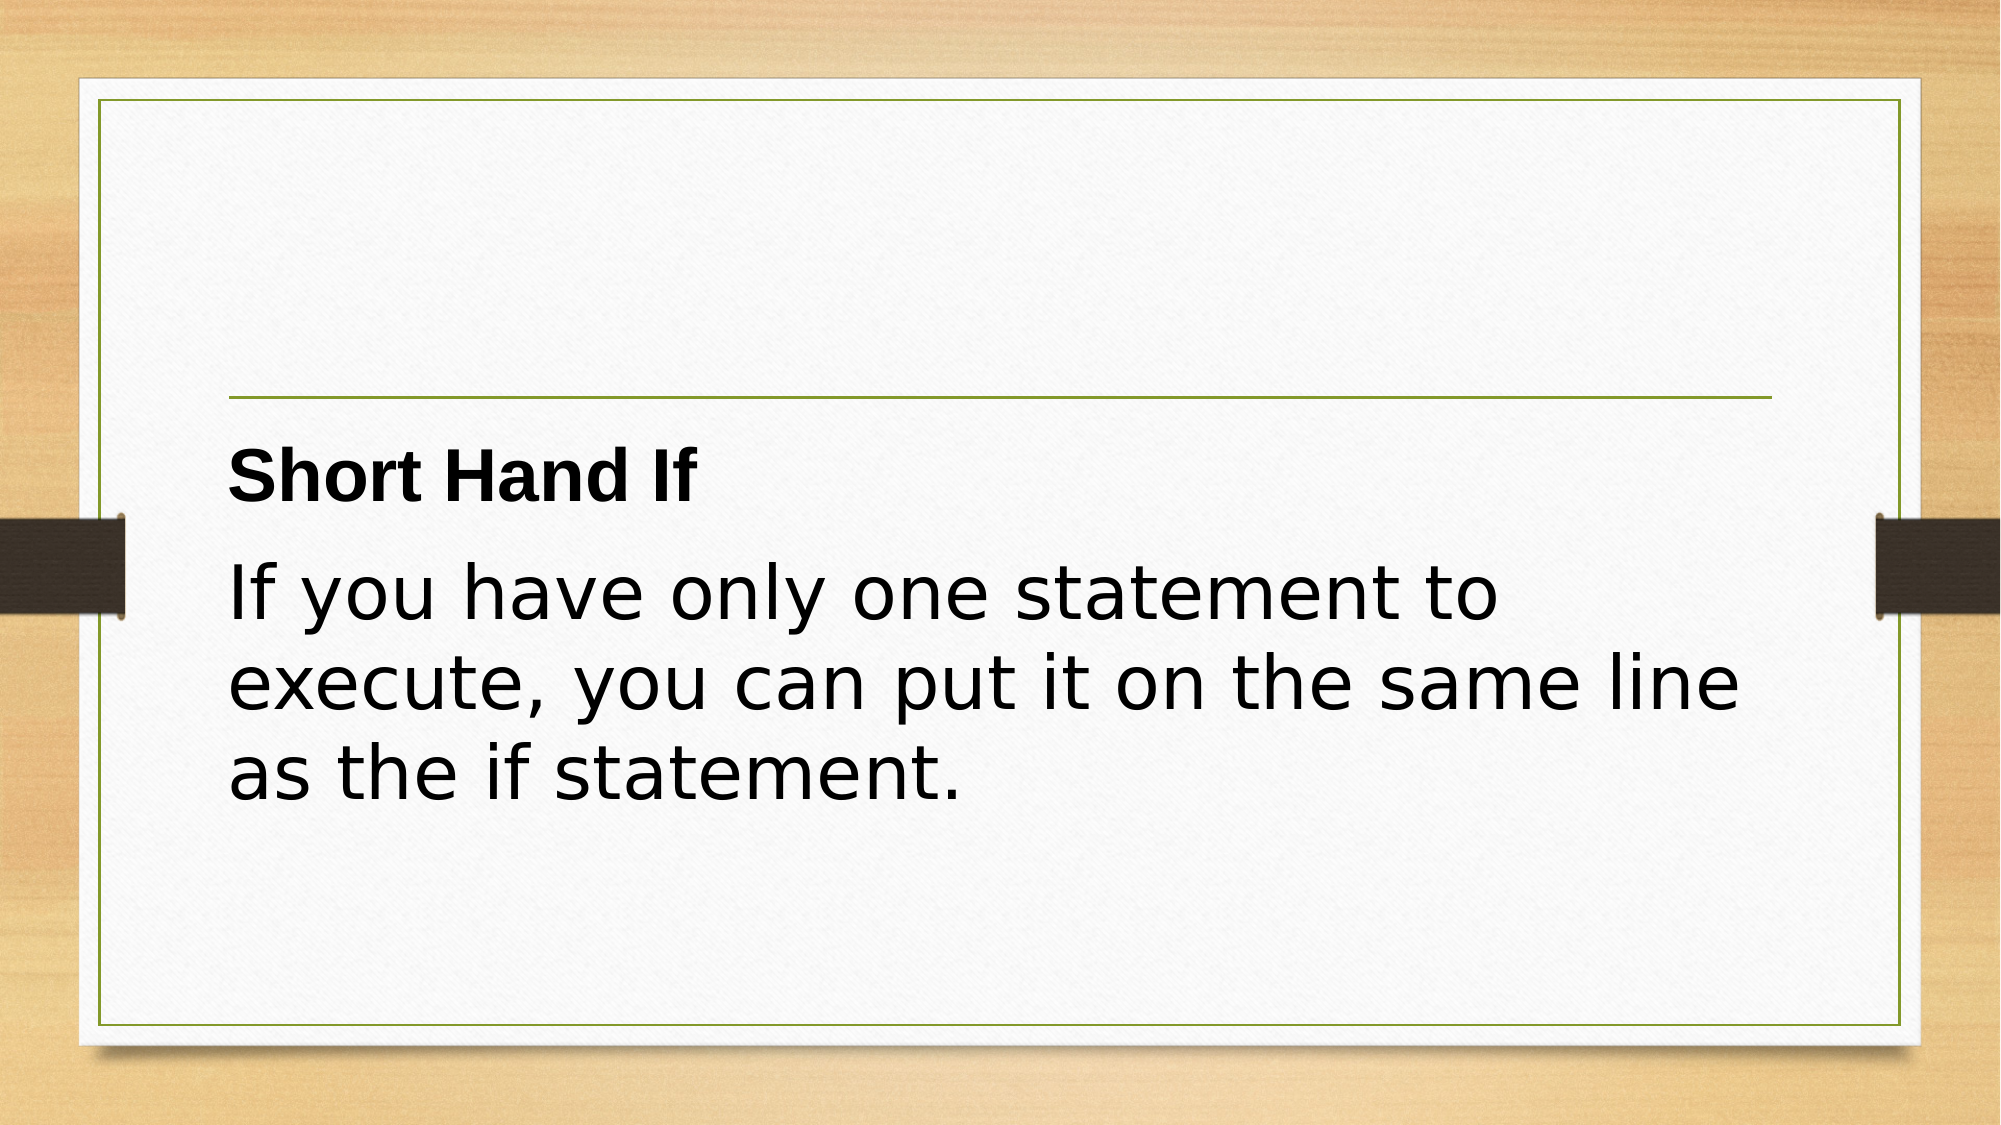

#
Short Hand If
If you have only one statement to execute, you can put it on the same line as the if statement.